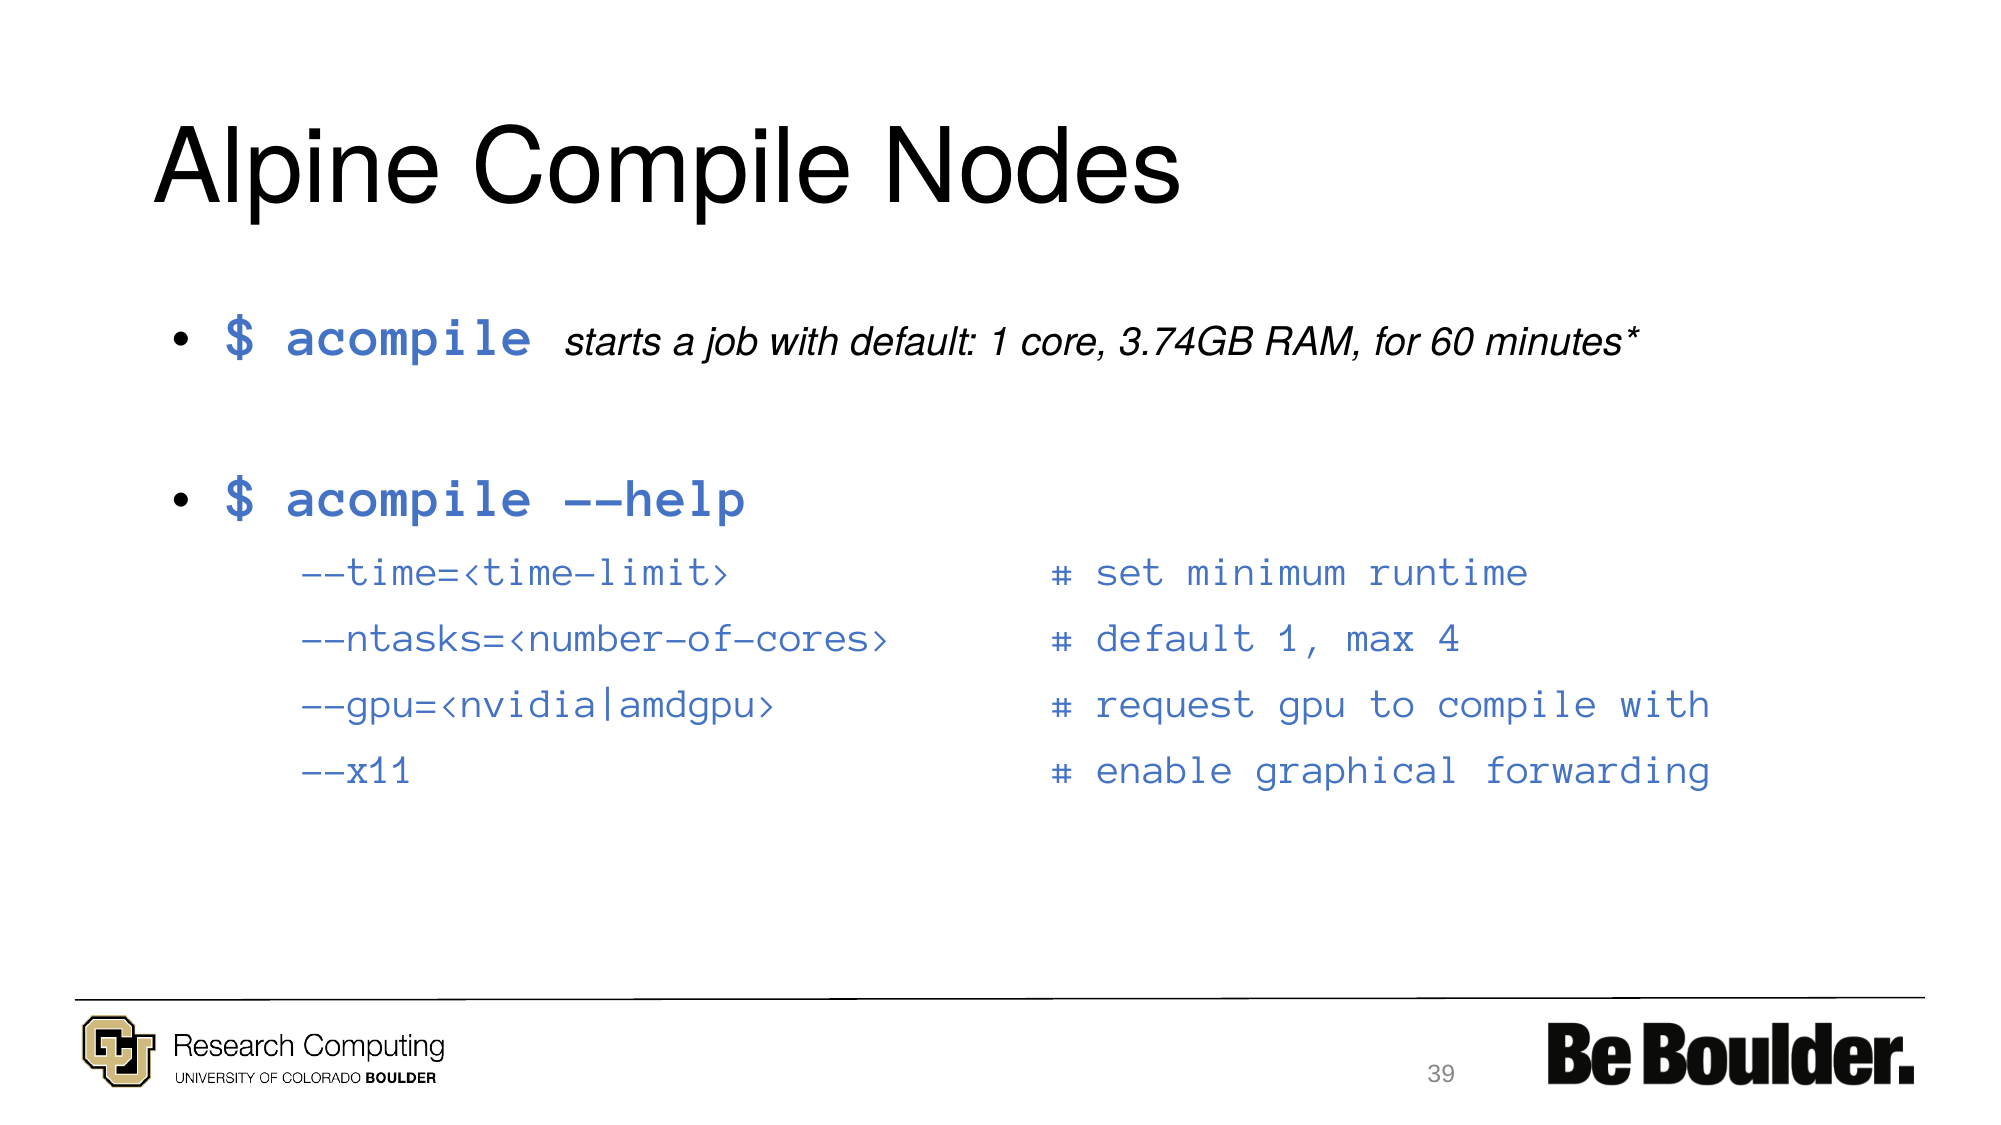

# Alpine Compile Nodes
$ acompile starts a job with default: 1 core, 3.74GB RAM, for 60 minutes*

$ acompile --help
--time=<time-limit>			# set minimum runtime
--ntasks=<number-of-cores>		# default 1, max 4
--gpu=<nvidia|amdgpu>		# request gpu to compile with
--x11					# enable graphical forwarding

39